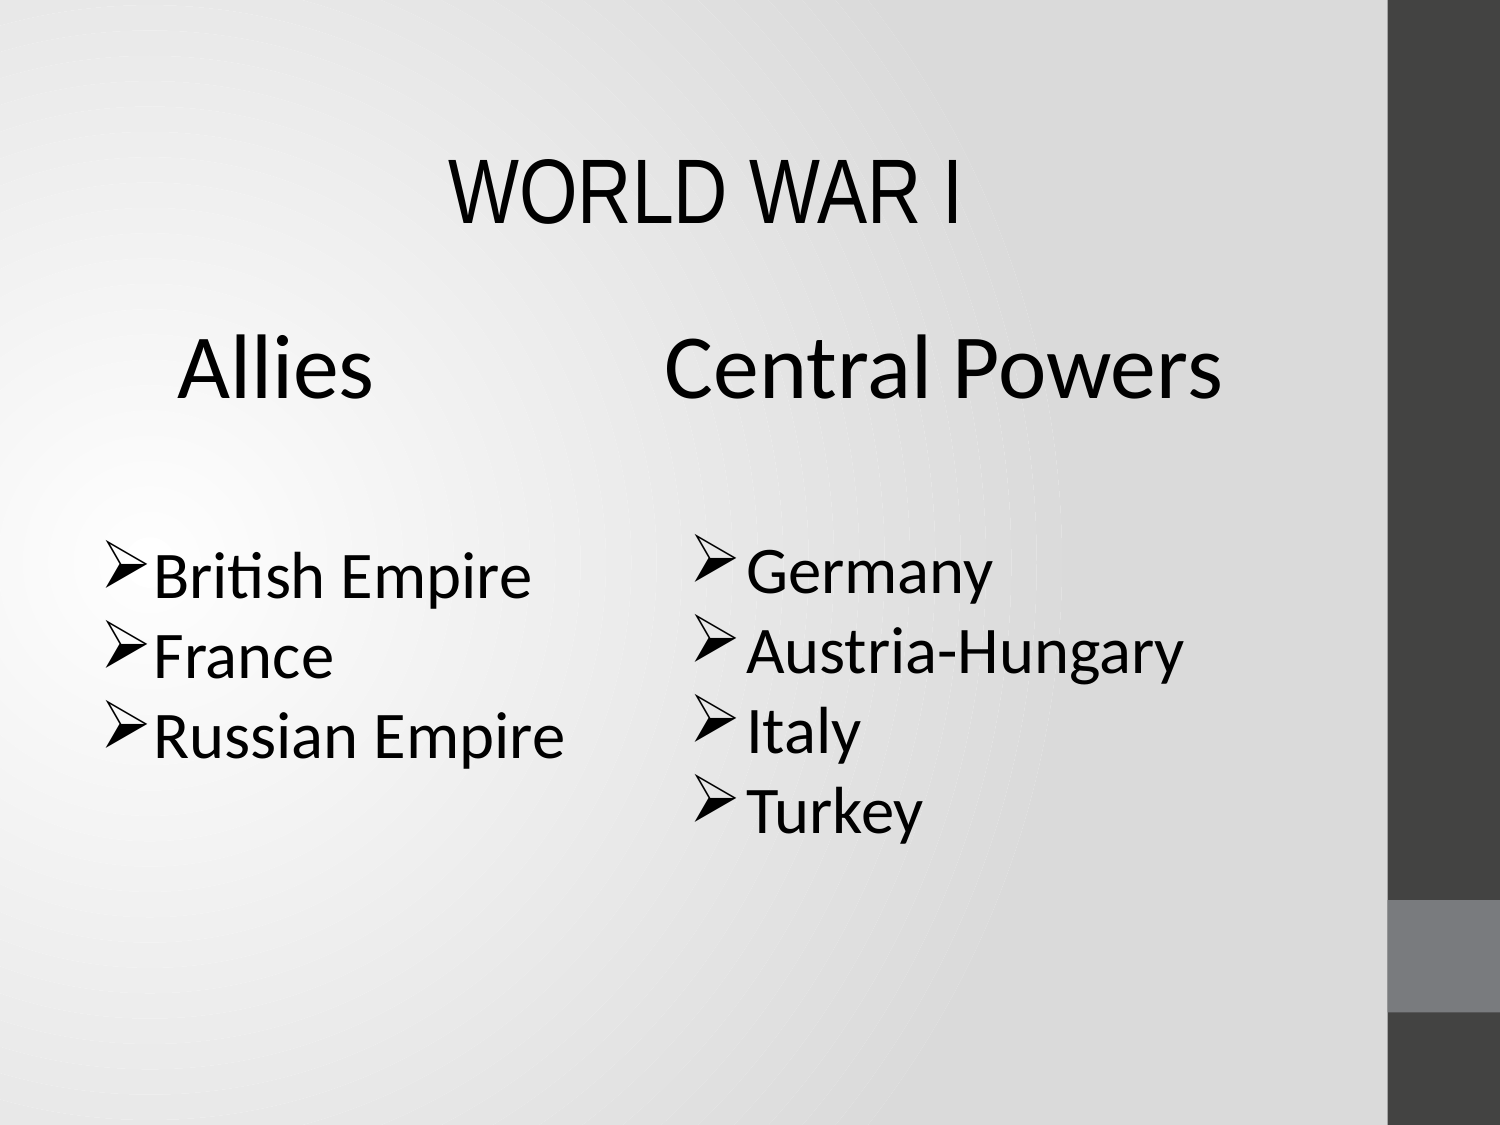

WORLD WAR I
Central Powers
Allies
Germany
Austria-Hungary
Italy
Turkey
British Empire
France
Russian Empire